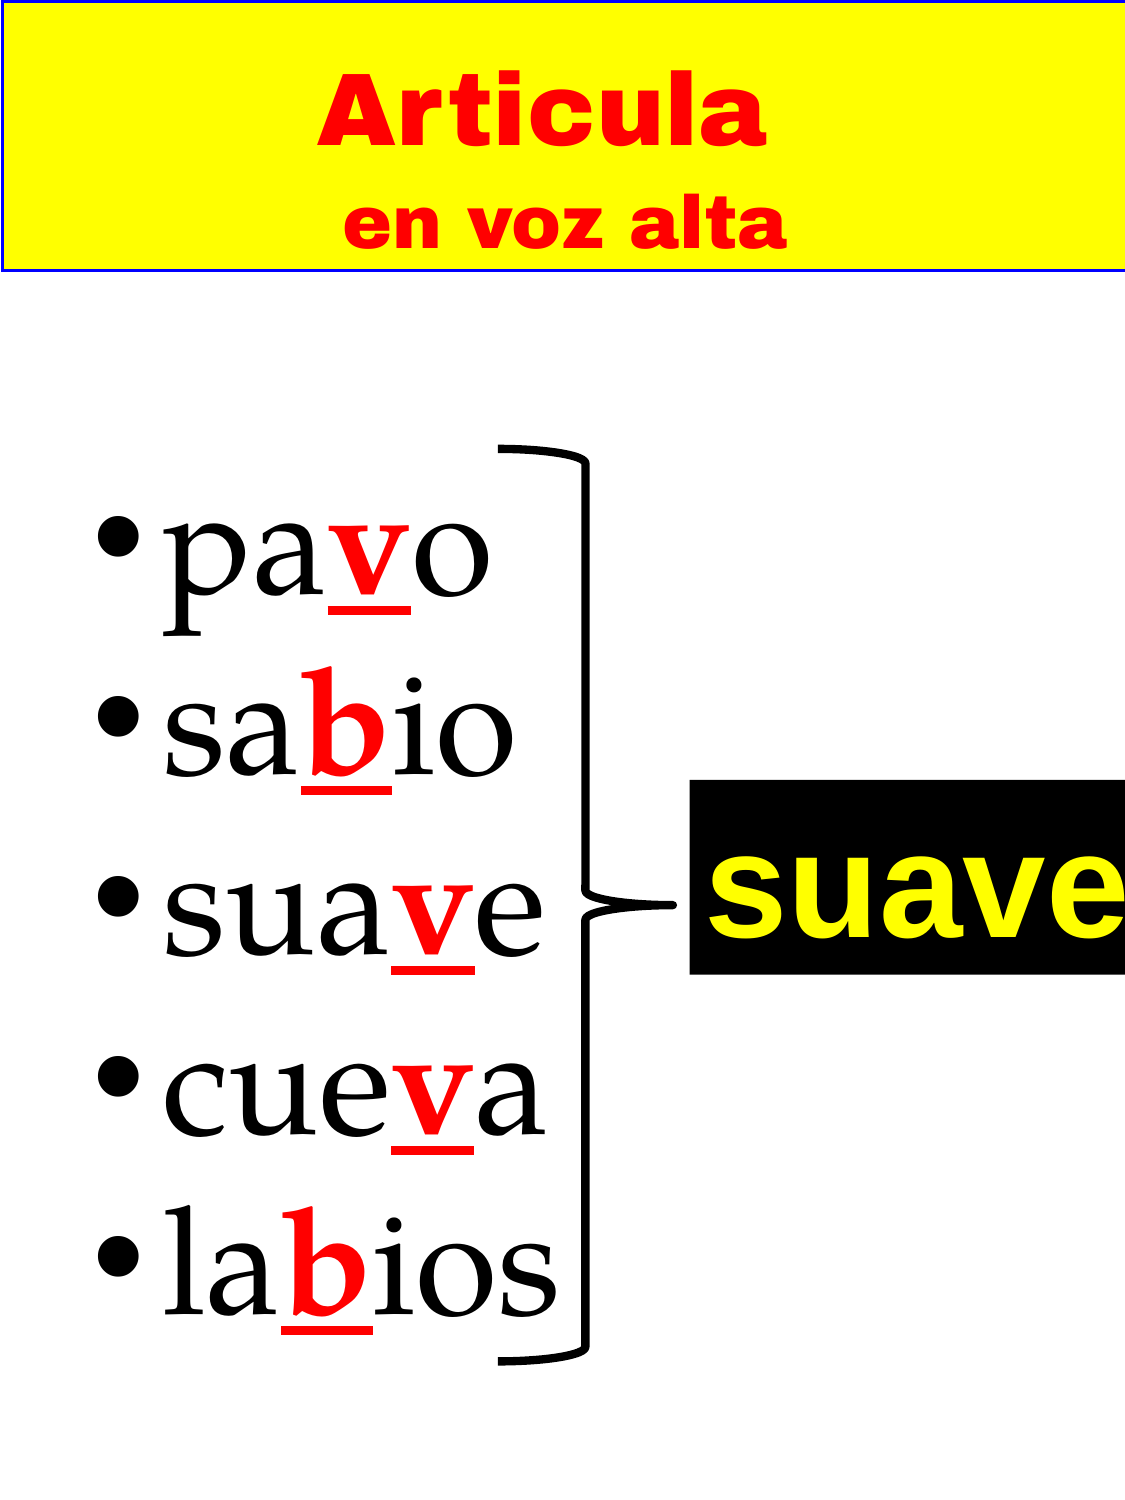

Articula
en voz alta
pavo
sabio
suave
cueva
labios

suave